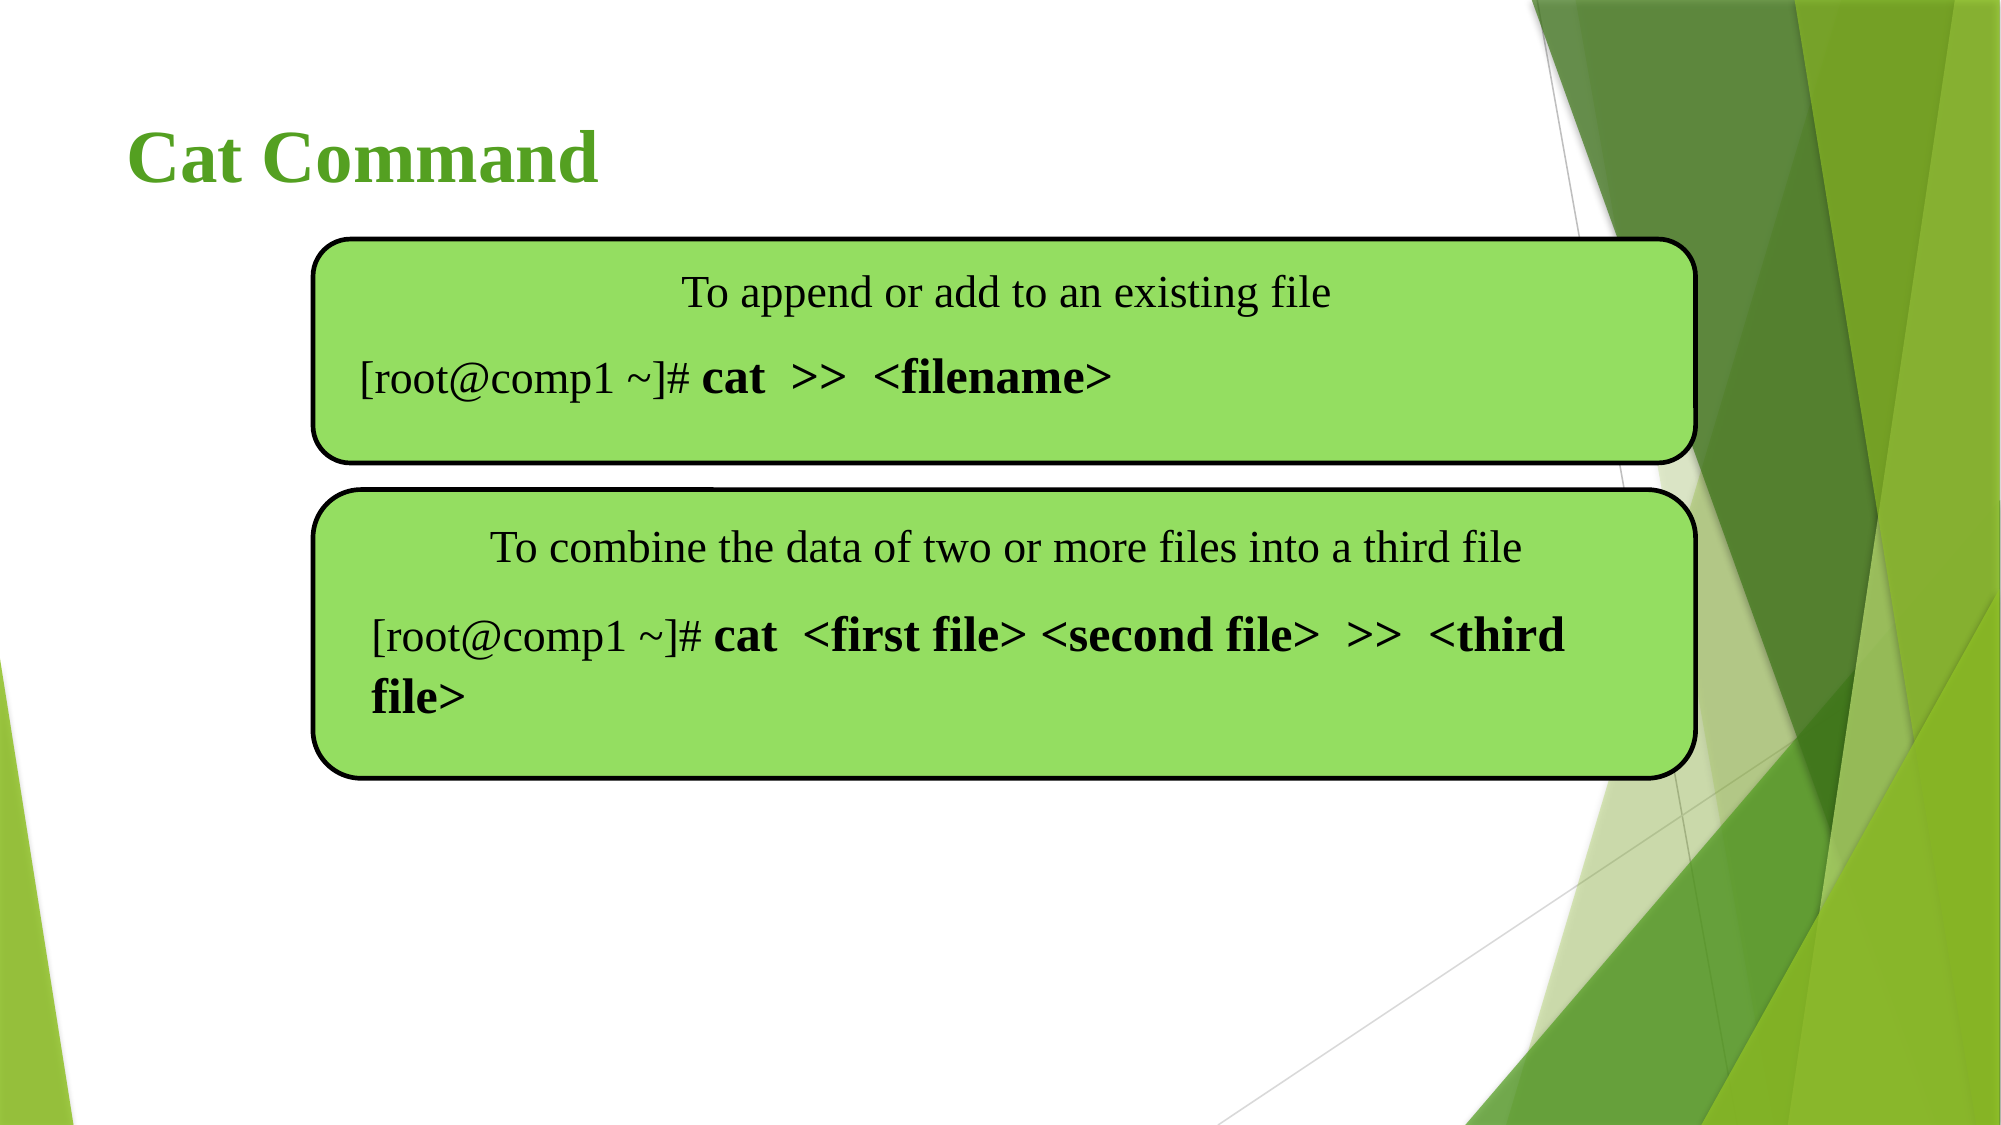

# Cat Command

To append or add to an existing file
[root@comp1 ~]# cat  >>  <filename>

To combine the data of two or more files into a third file
[root@comp1 ~]# cat  <first file> <second file>  >>  <third file>